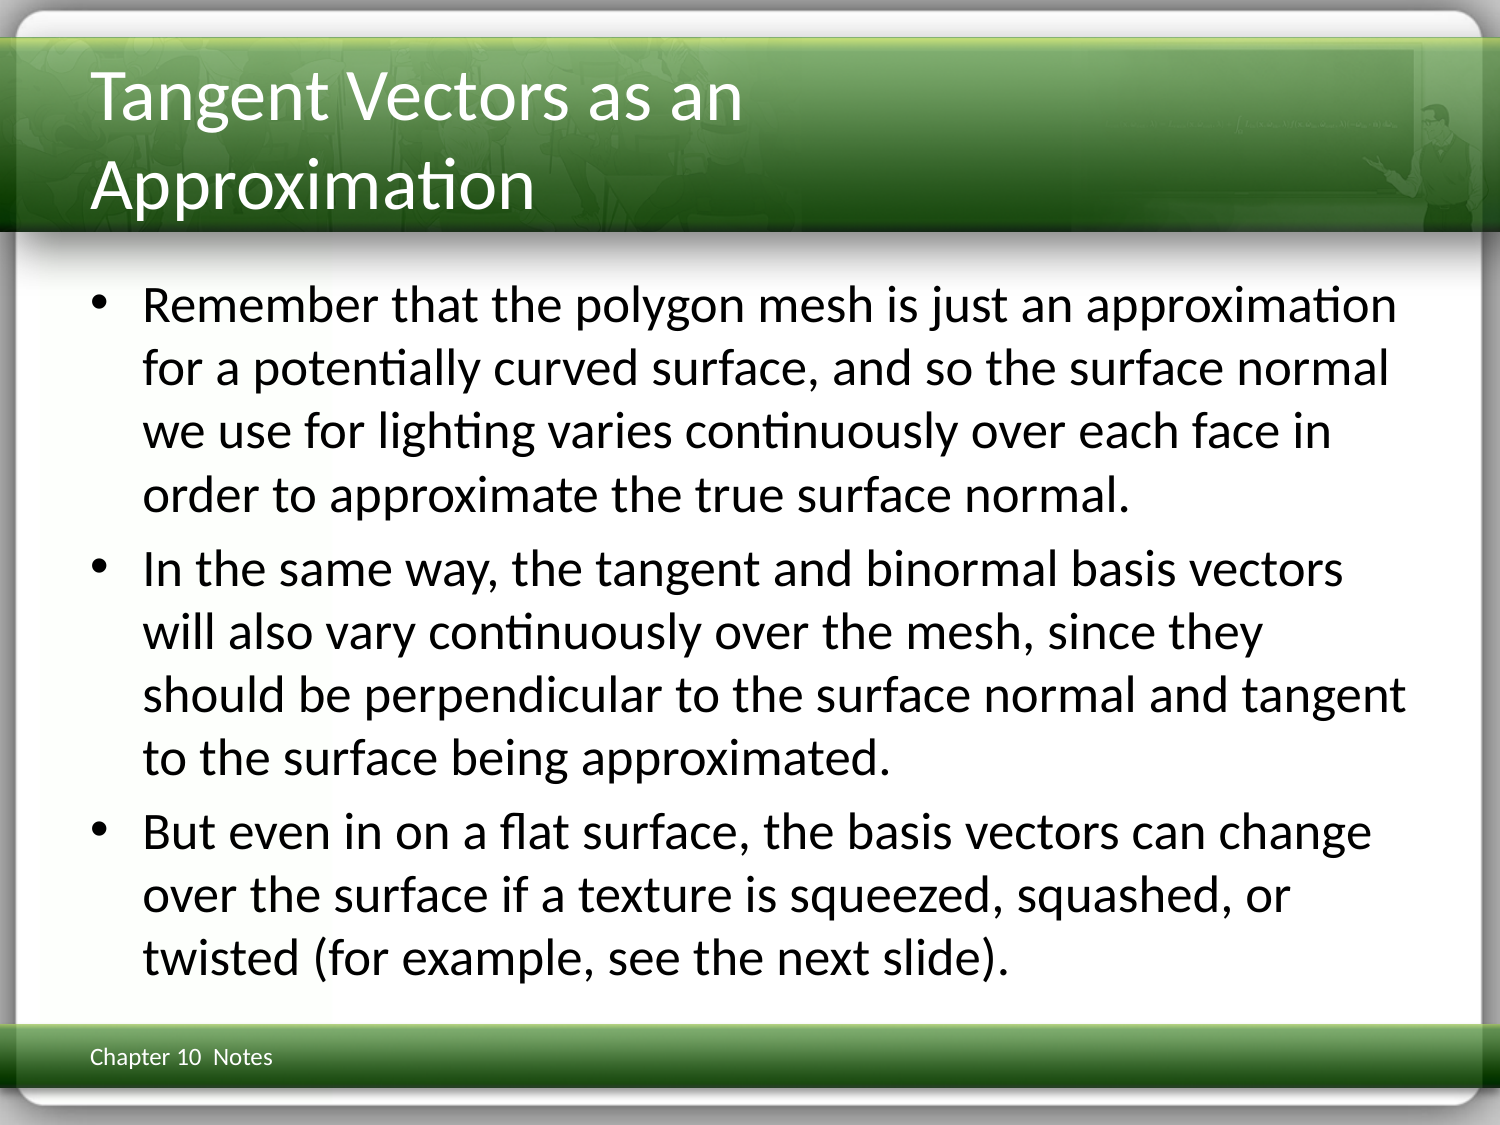

# Tangent Vectors as an Approximation
Remember that the polygon mesh is just an approximation for a potentially curved surface, and so the surface normal we use for lighting varies continuously over each face in order to approximate the true surface normal.
In the same way, the tangent and binormal basis vectors will also vary continuously over the mesh, since they should be perpendicular to the surface normal and tangent to the surface being approximated.
But even in on a flat surface, the basis vectors can change over the surface if a texture is squeezed, squashed, or twisted (for example, see the next slide).
Chapter 10  Notes
3D Math Primer for Graphics & Game Dev
235